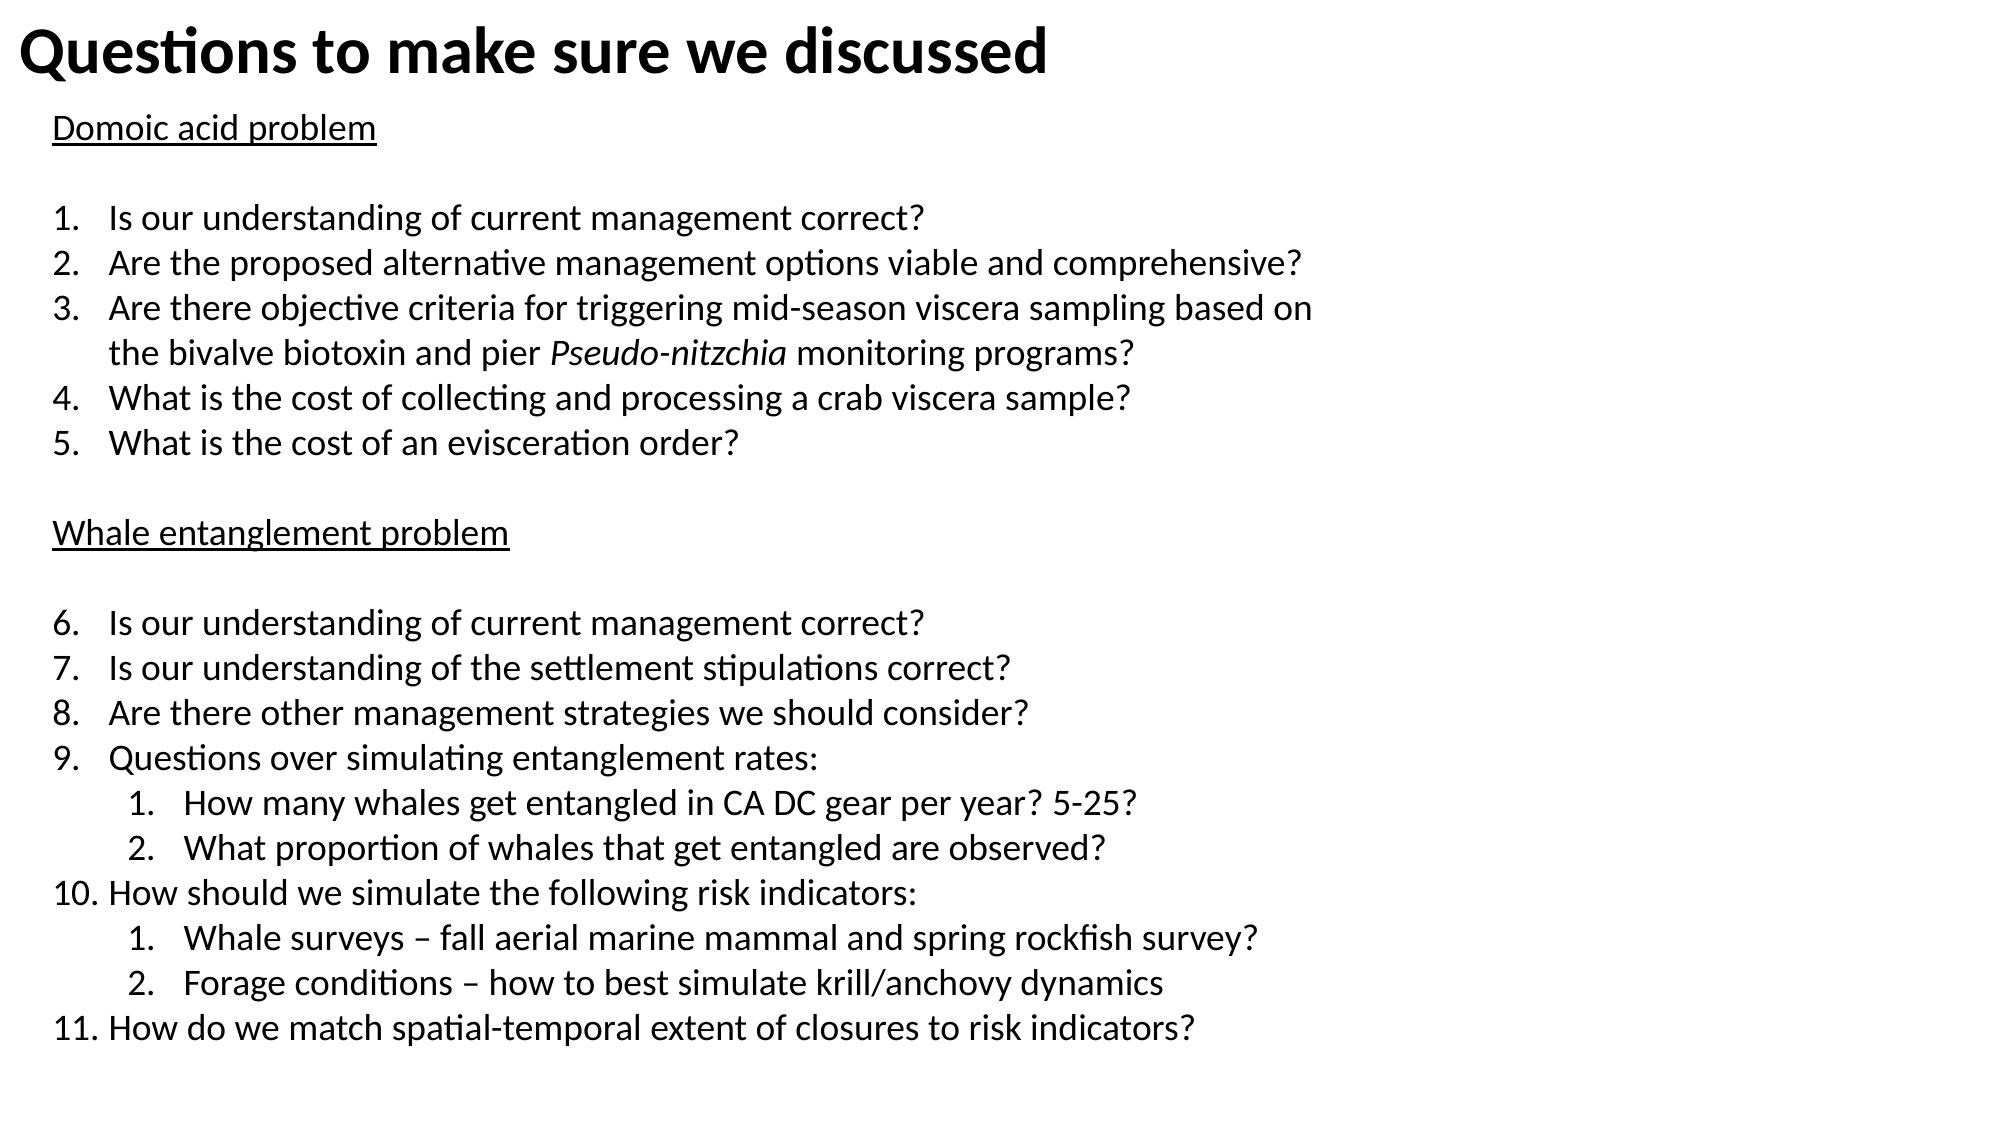

Questions to make sure we discussed
Domoic acid problem

Is our understanding of current management correct?
Are the proposed alternative management options viable and comprehensive?
Are there objective criteria for triggering mid-season viscera sampling based on the bivalve biotoxin and pier Pseudo-nitzchia monitoring programs?
What is the cost of collecting and processing a crab viscera sample?
What is the cost of an evisceration order?

Whale entanglement problem

Is our understanding of current management correct?
Is our understanding of the settlement stipulations correct?
Are there other management strategies we should consider?
Questions over simulating entanglement rates:
How many whales get entangled in CA DC gear per year? 5-25?
What proportion of whales that get entangled are observed?
How should we simulate the following risk indicators:
Whale surveys – fall aerial marine mammal and spring rockfish survey?
Forage conditions – how to best simulate krill/anchovy dynamics
How do we match spatial-temporal extent of closures to risk indicators?